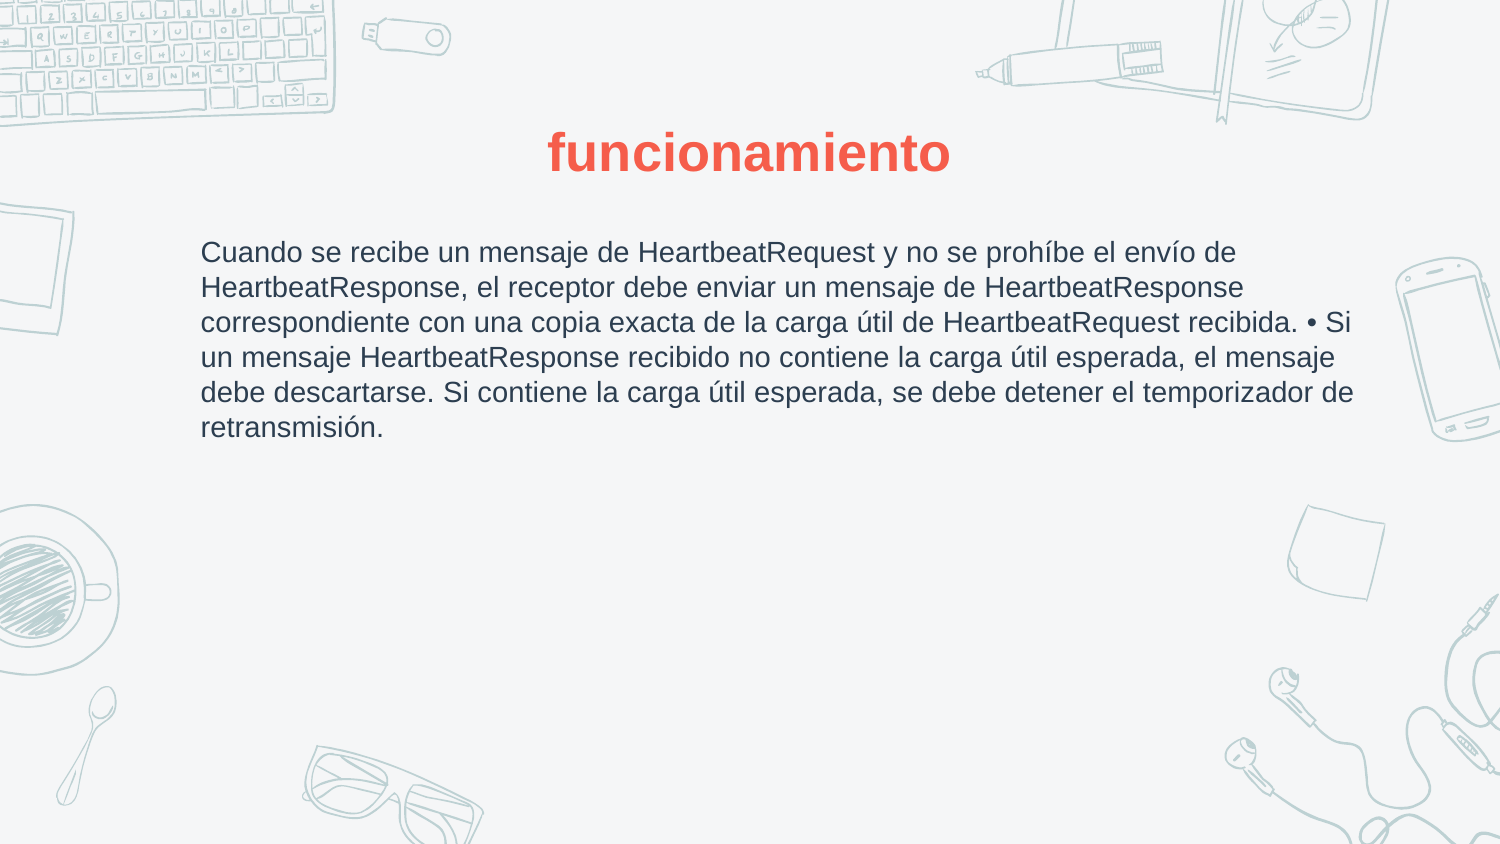

# funcionamiento
Cuando se recibe un mensaje de HeartbeatRequest y no se prohíbe el envío de HeartbeatResponse, el receptor debe enviar un mensaje de HeartbeatResponse correspondiente con una copia exacta de la carga útil de HeartbeatRequest recibida. • Si un mensaje HeartbeatResponse recibido no contiene la carga útil esperada, el mensaje debe descartarse. Si contiene la carga útil esperada, se debe detener el temporizador de retransmisión.